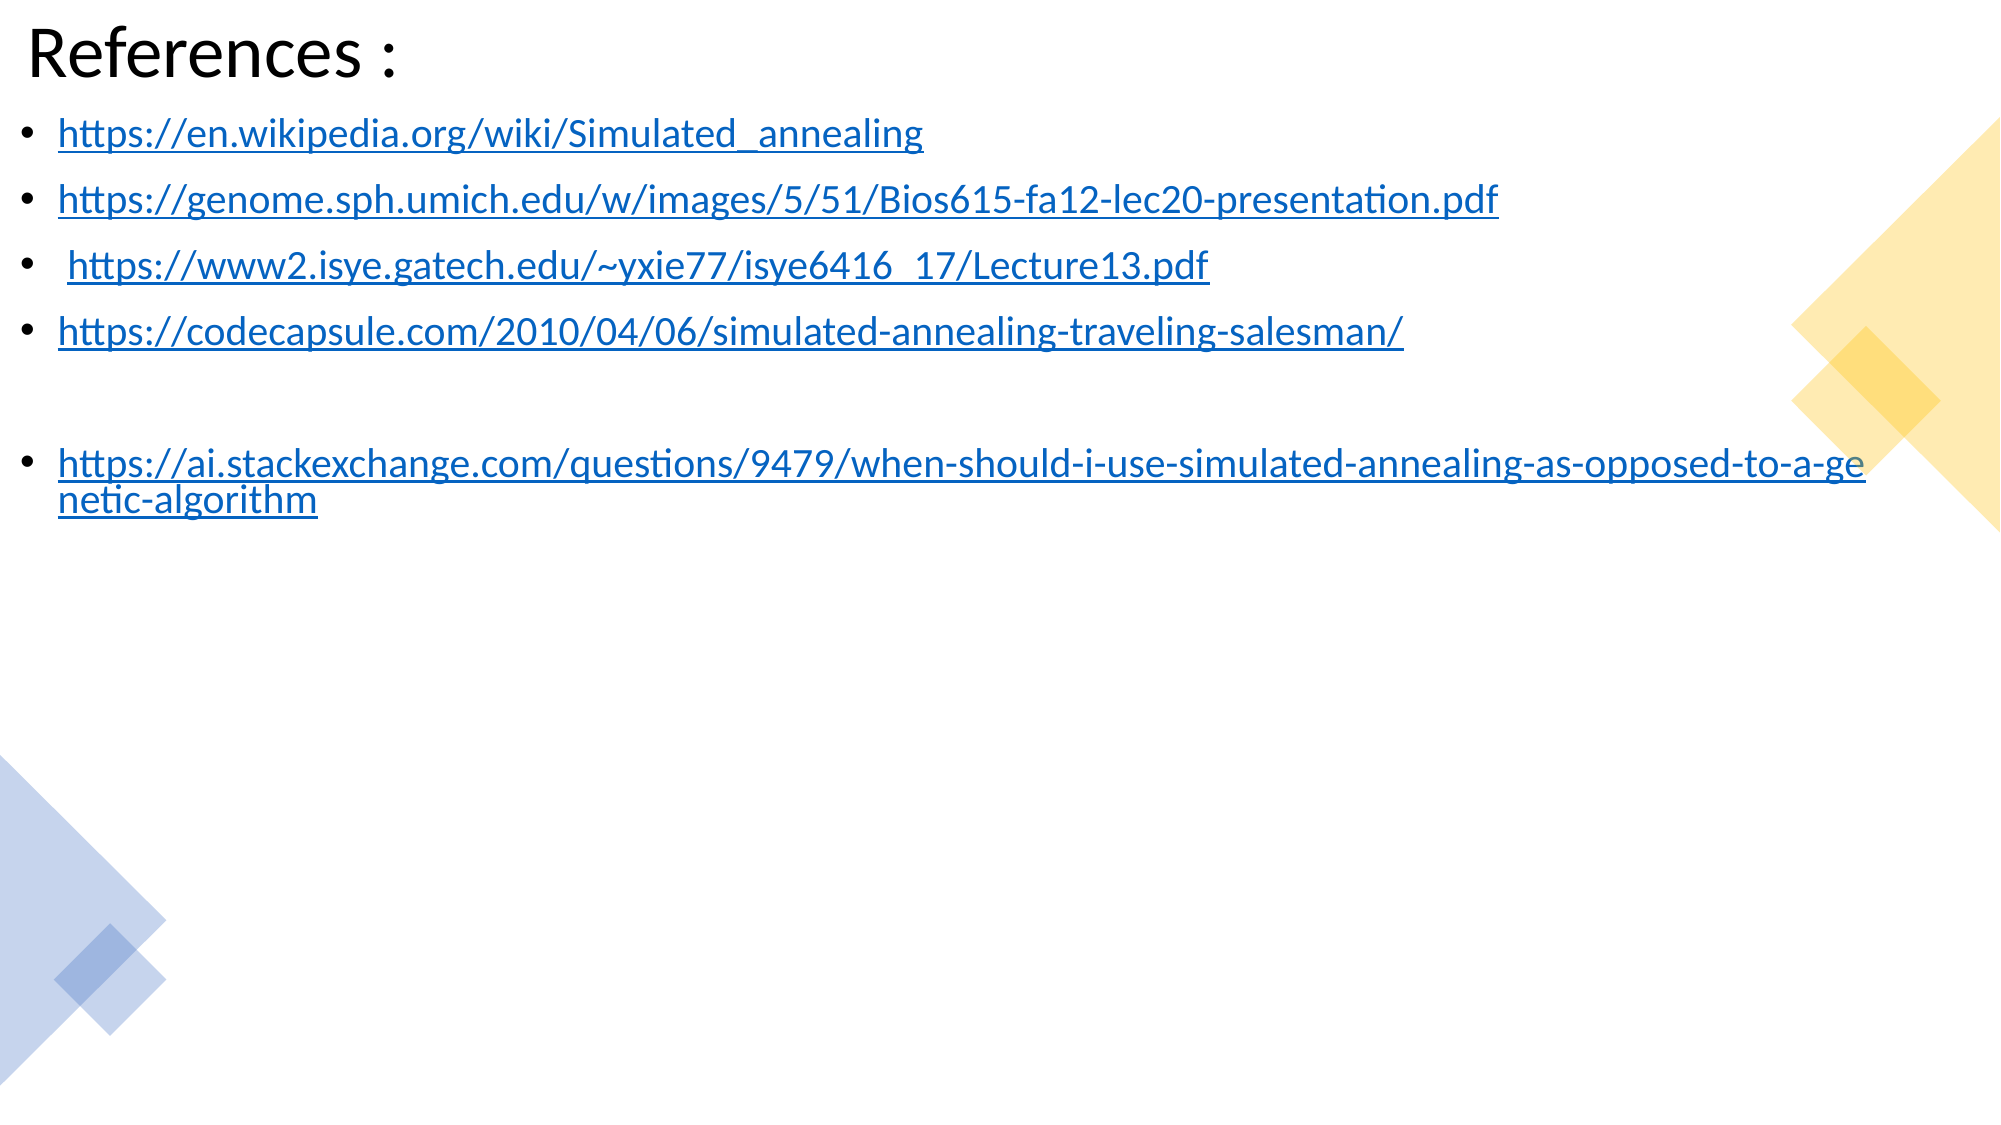

# References :
https://en.wikipedia.org/wiki/Simulated_annealing
https://genome.sph.umich.edu/w/images/5/51/Bios615-fa12-lec20-presentation.pdf
 https://www2.isye.gatech.edu/~yxie77/isye6416_17/Lecture13.pdf
https://codecapsule.com/2010/04/06/simulated-annealing-traveling-salesman/

https://ai.stackexchange.com/questions/9479/when-should-i-use-simulated-annealing-as-opposed-to-a-genetic-algorithm